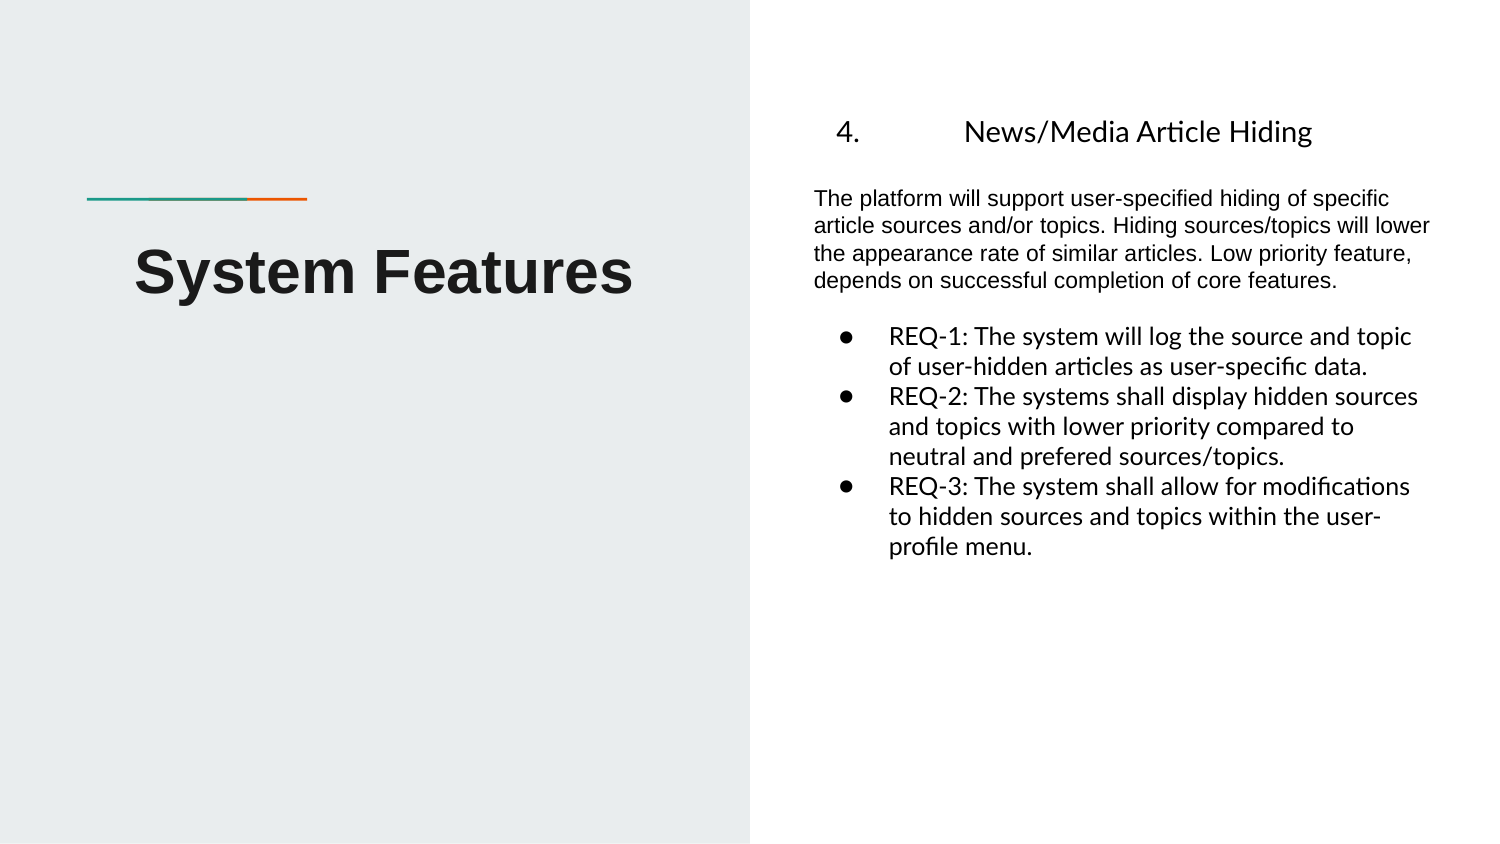

4. 	News/Media Article Hiding

The platform will support user-specified hiding of specific article sources and/or topics. Hiding sources/topics will lower the appearance rate of similar articles. Low priority feature, depends on successful completion of core features.

REQ-1: The system will log the source and topic of user-hidden articles as user-specific data.
REQ-2: The systems shall display hidden sources and topics with lower priority compared to neutral and prefered sources/topics.
REQ-3: The system shall allow for modifications to hidden sources and topics within the user-profile menu.

# System Features